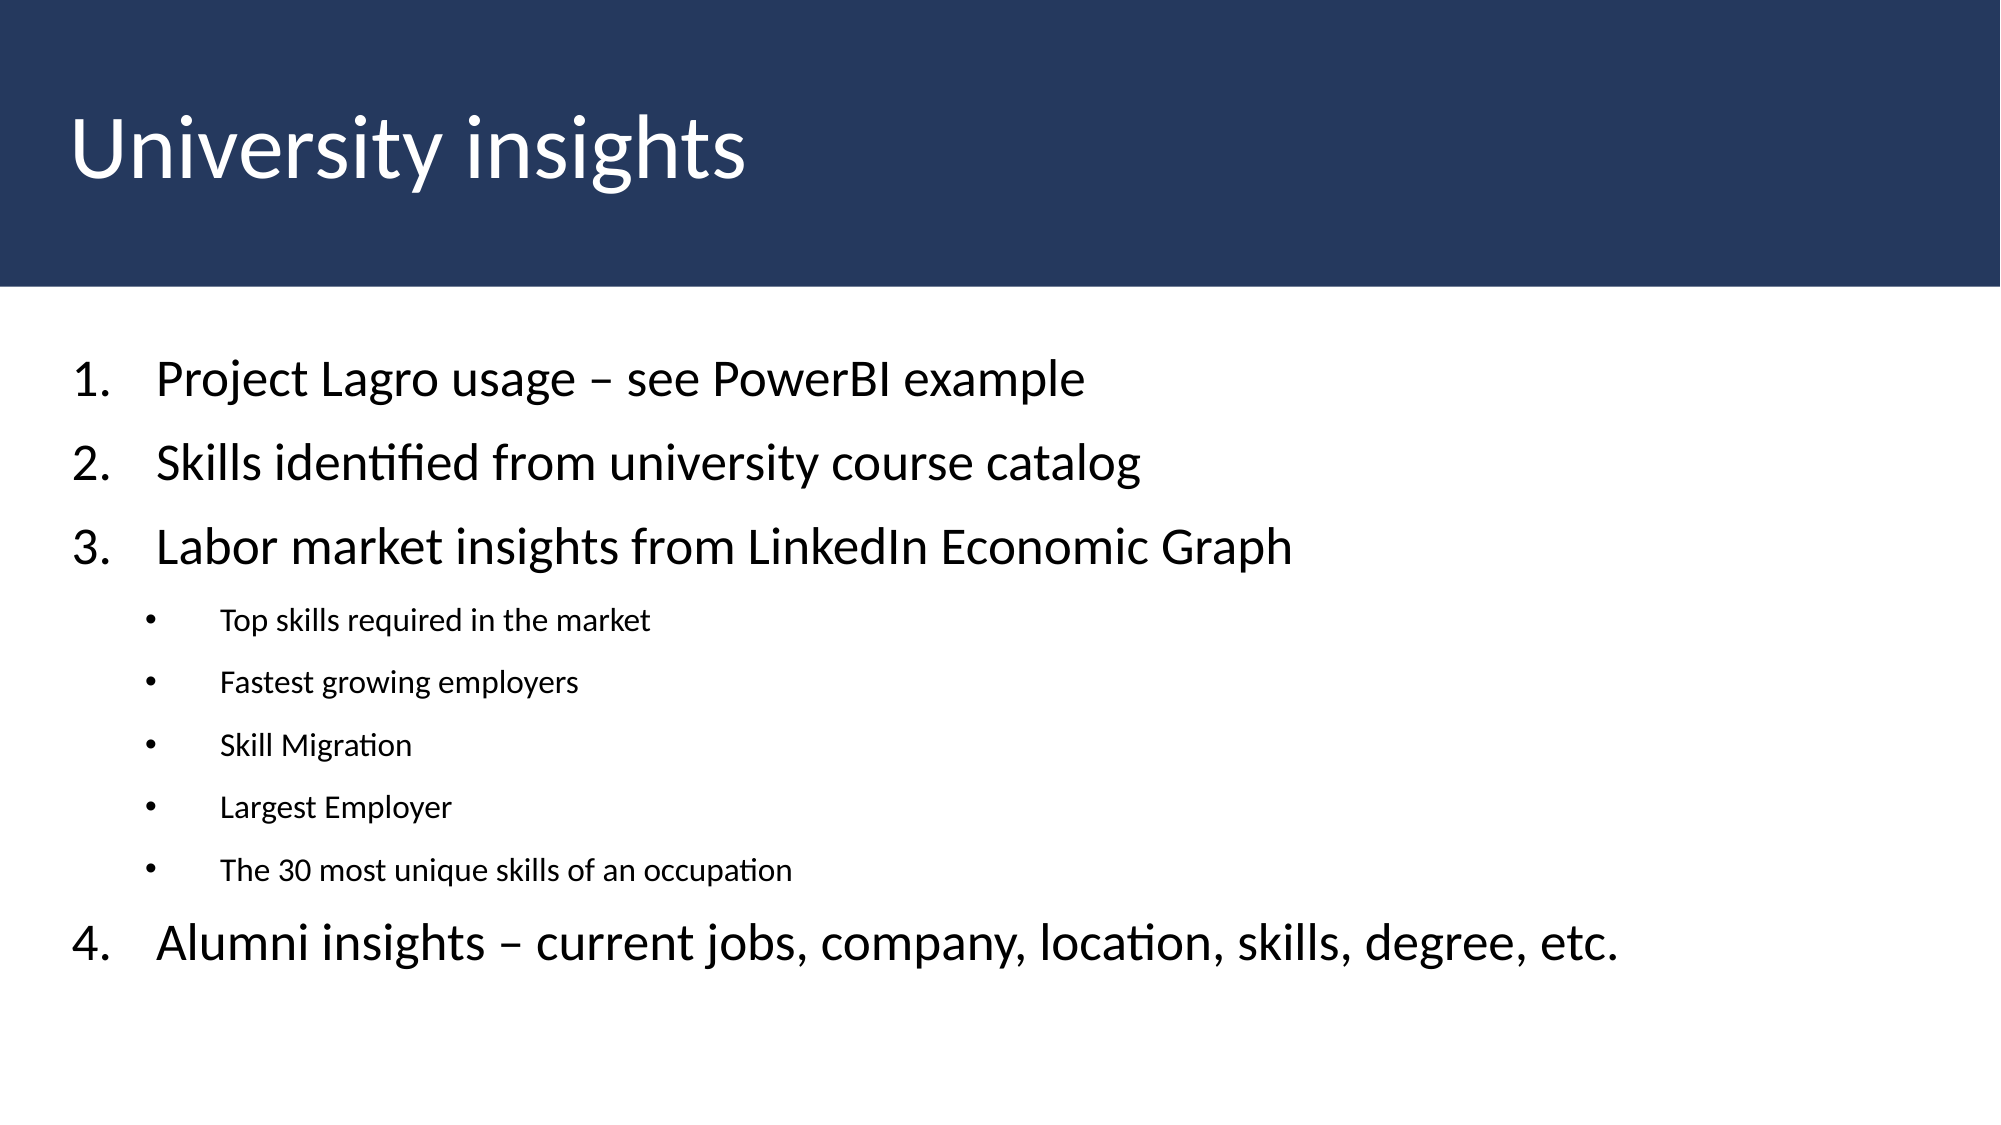

# University insights
Project Lagro usage – see PowerBI example
Skills identified from university course catalog
Labor market insights from LinkedIn Economic Graph
Top skills required in the market
Fastest growing employers
Skill Migration
Largest Employer
The 30 most unique skills of an occupation
Alumni insights – current jobs, company, location, skills, degree, etc.